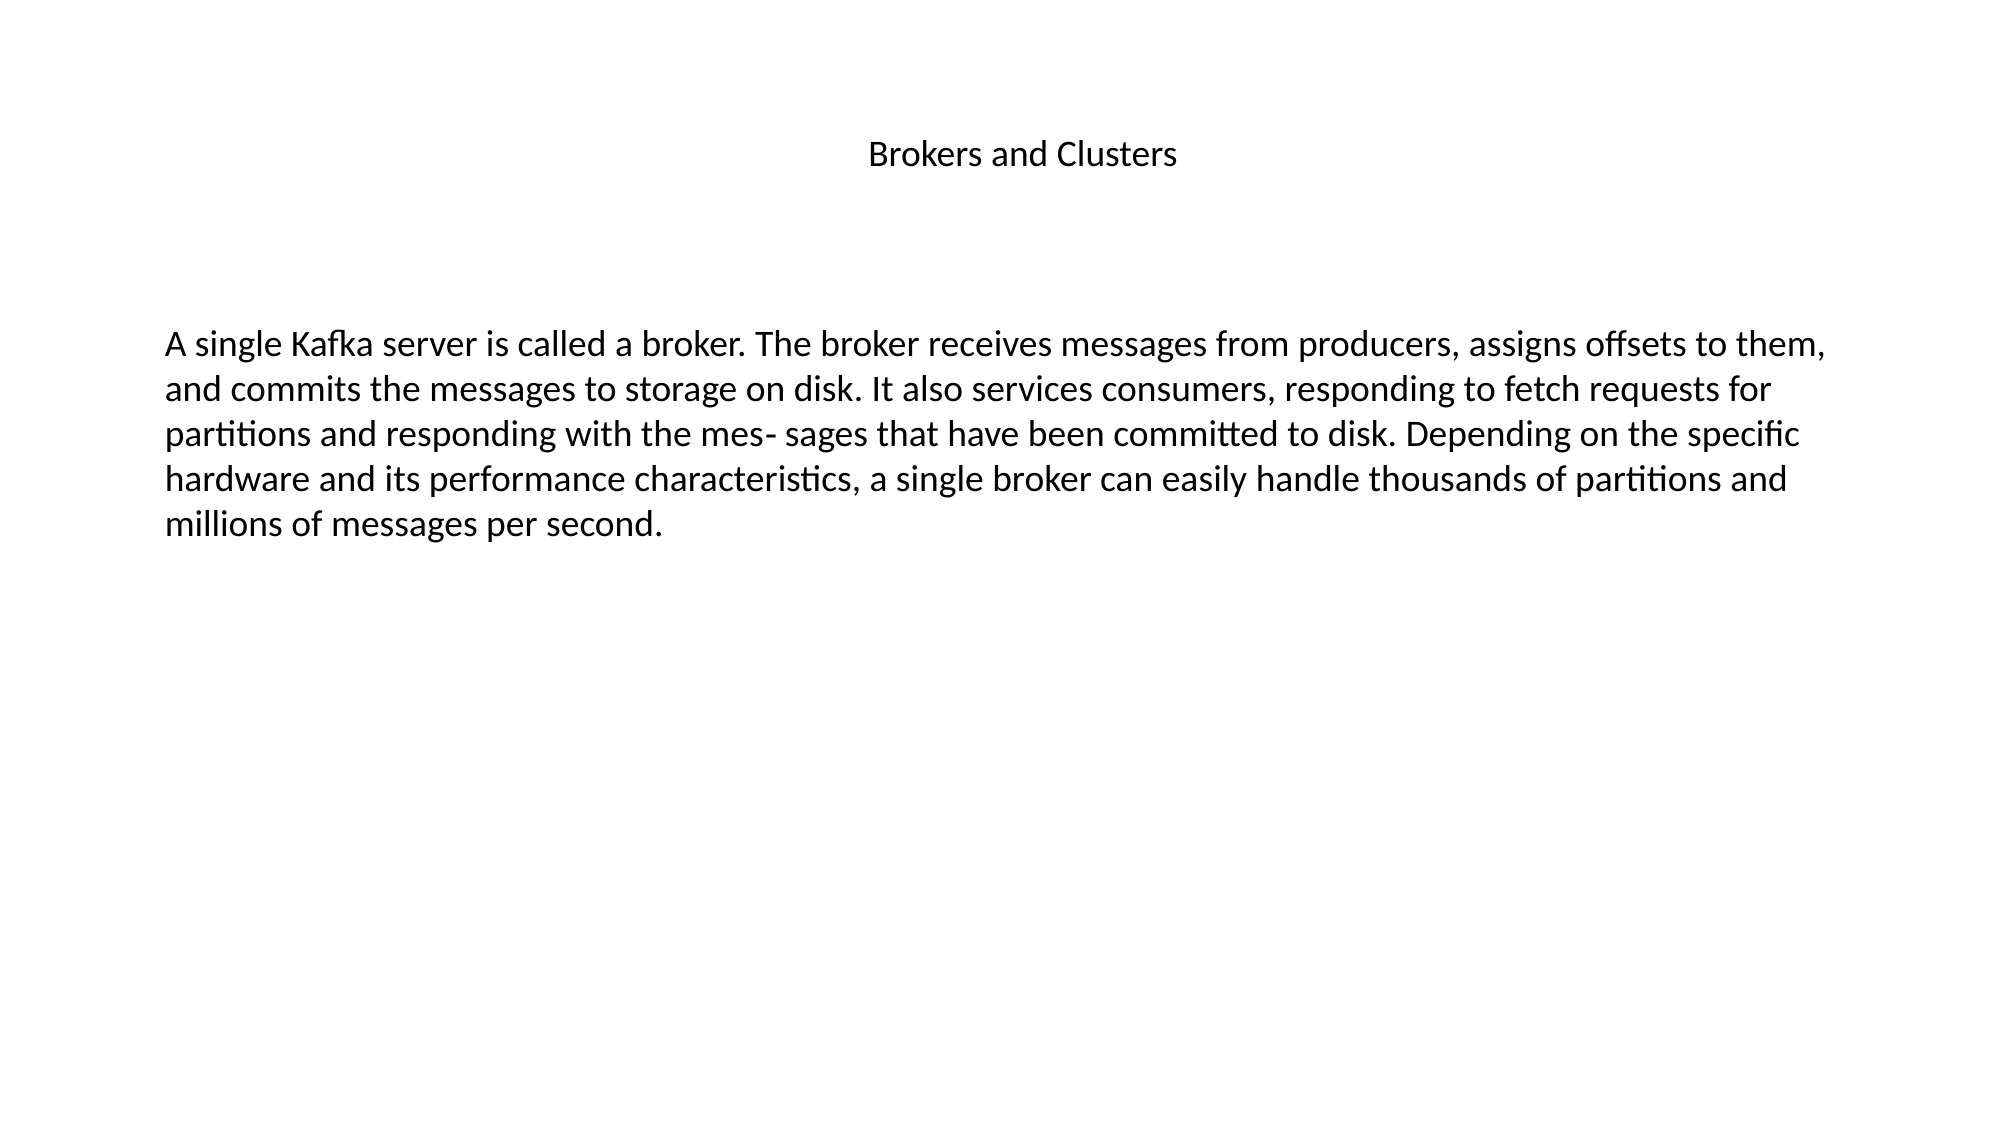

Brokers and Clusters
A single Kafka server is called a broker. The broker receives messages from producers, assigns offsets to them, and commits the messages to storage on disk. It also services consumers, responding to fetch requests for partitions and responding with the mes‐ sages that have been committed to disk. Depending on the specific hardware and its performance characteristics, a single broker can easily handle thousands of partitions and millions of messages per second.